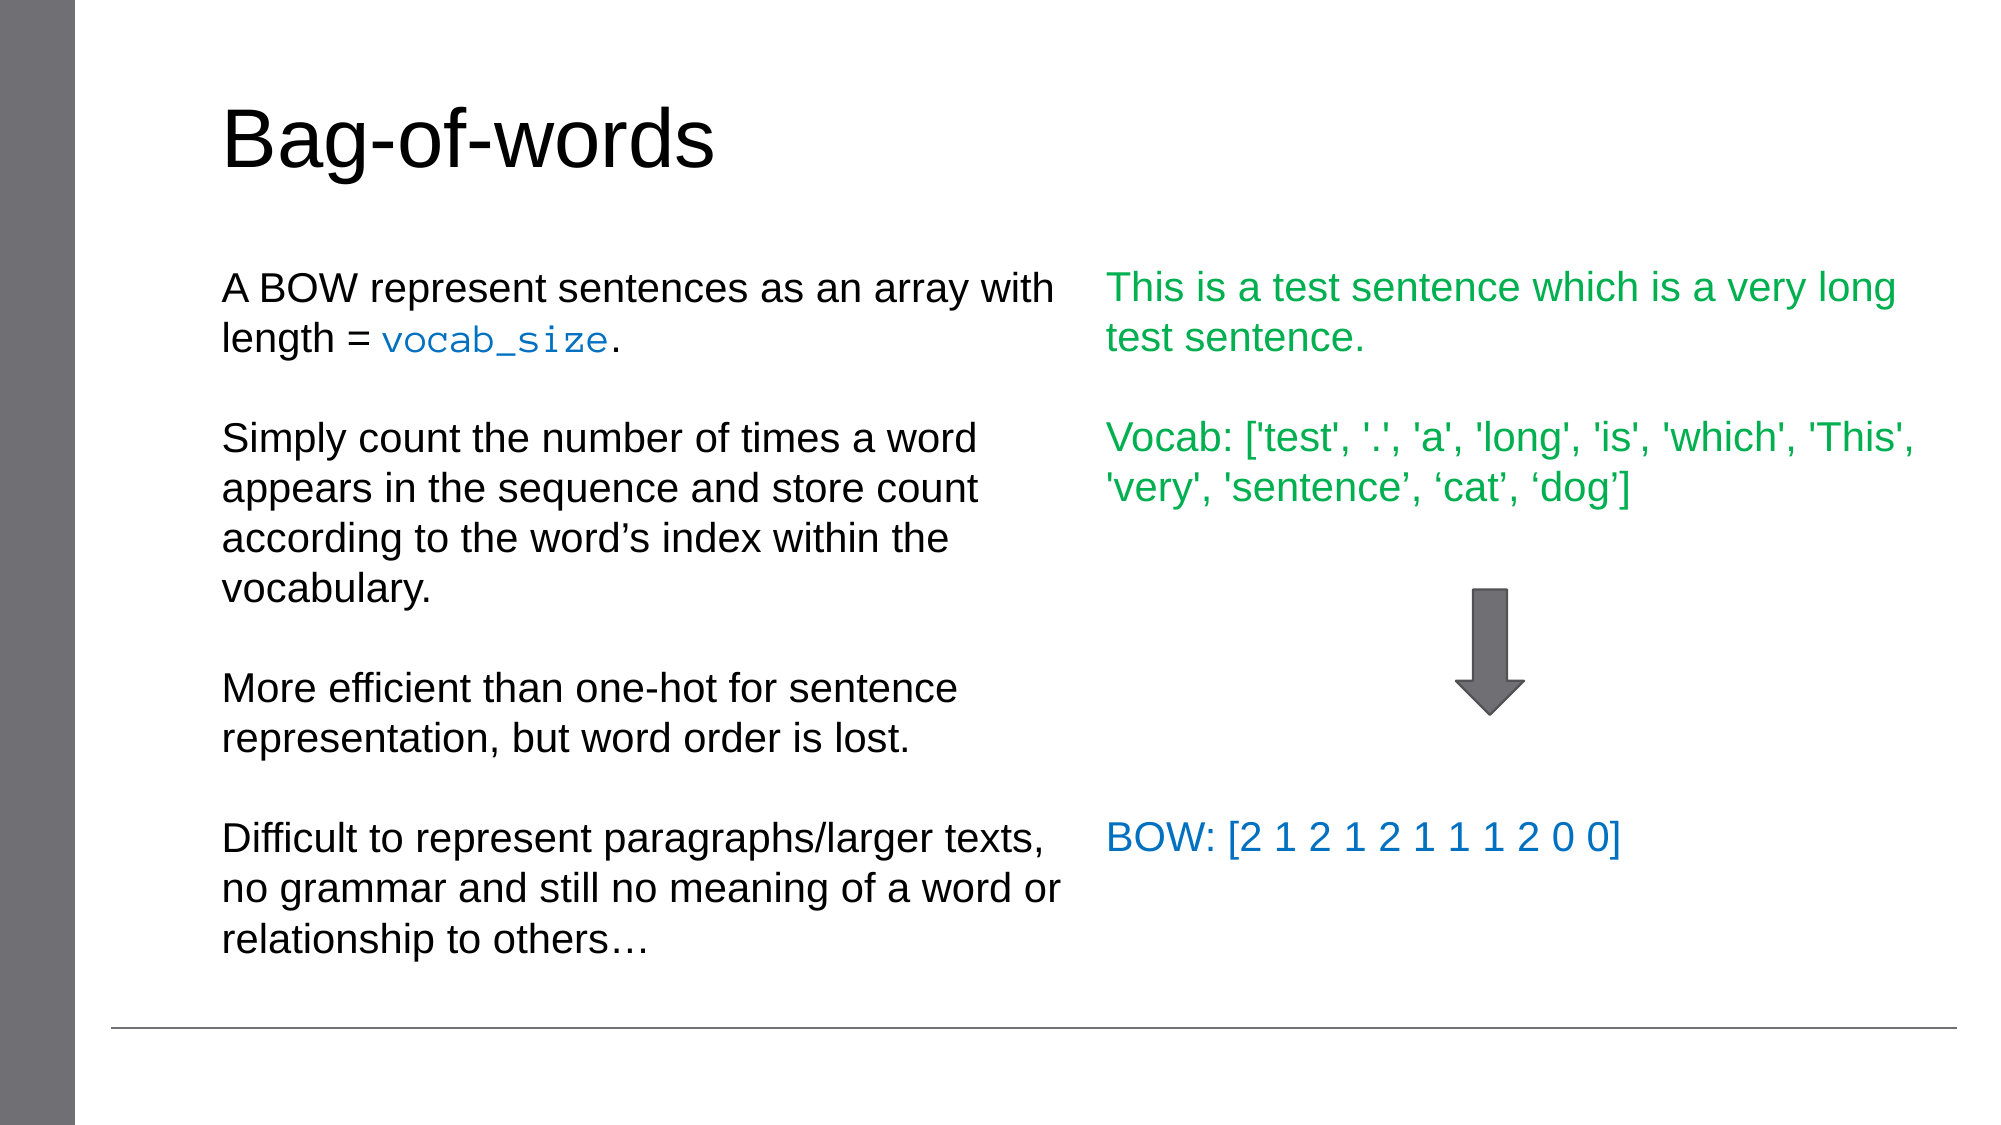

Bag-of-words
This is a test sentence which is a very long test sentence.

Vocab: ['test', '.', 'a', 'long', 'is', 'which', 'This', 'very', 'sentence’, ‘cat’, ‘dog’]

BOW: [2 1 2 1 2 1 1 1 2 0 0]
A BOW represent sentences as an array with length = vocab_size.

Simply count the number of times a word appears in the sequence and store count according to the word’s index within the vocabulary.

More efficient than one-hot for sentence representation, but word order is lost.

Difficult to represent paragraphs/larger texts, no grammar and still no meaning of a word or relationship to others…